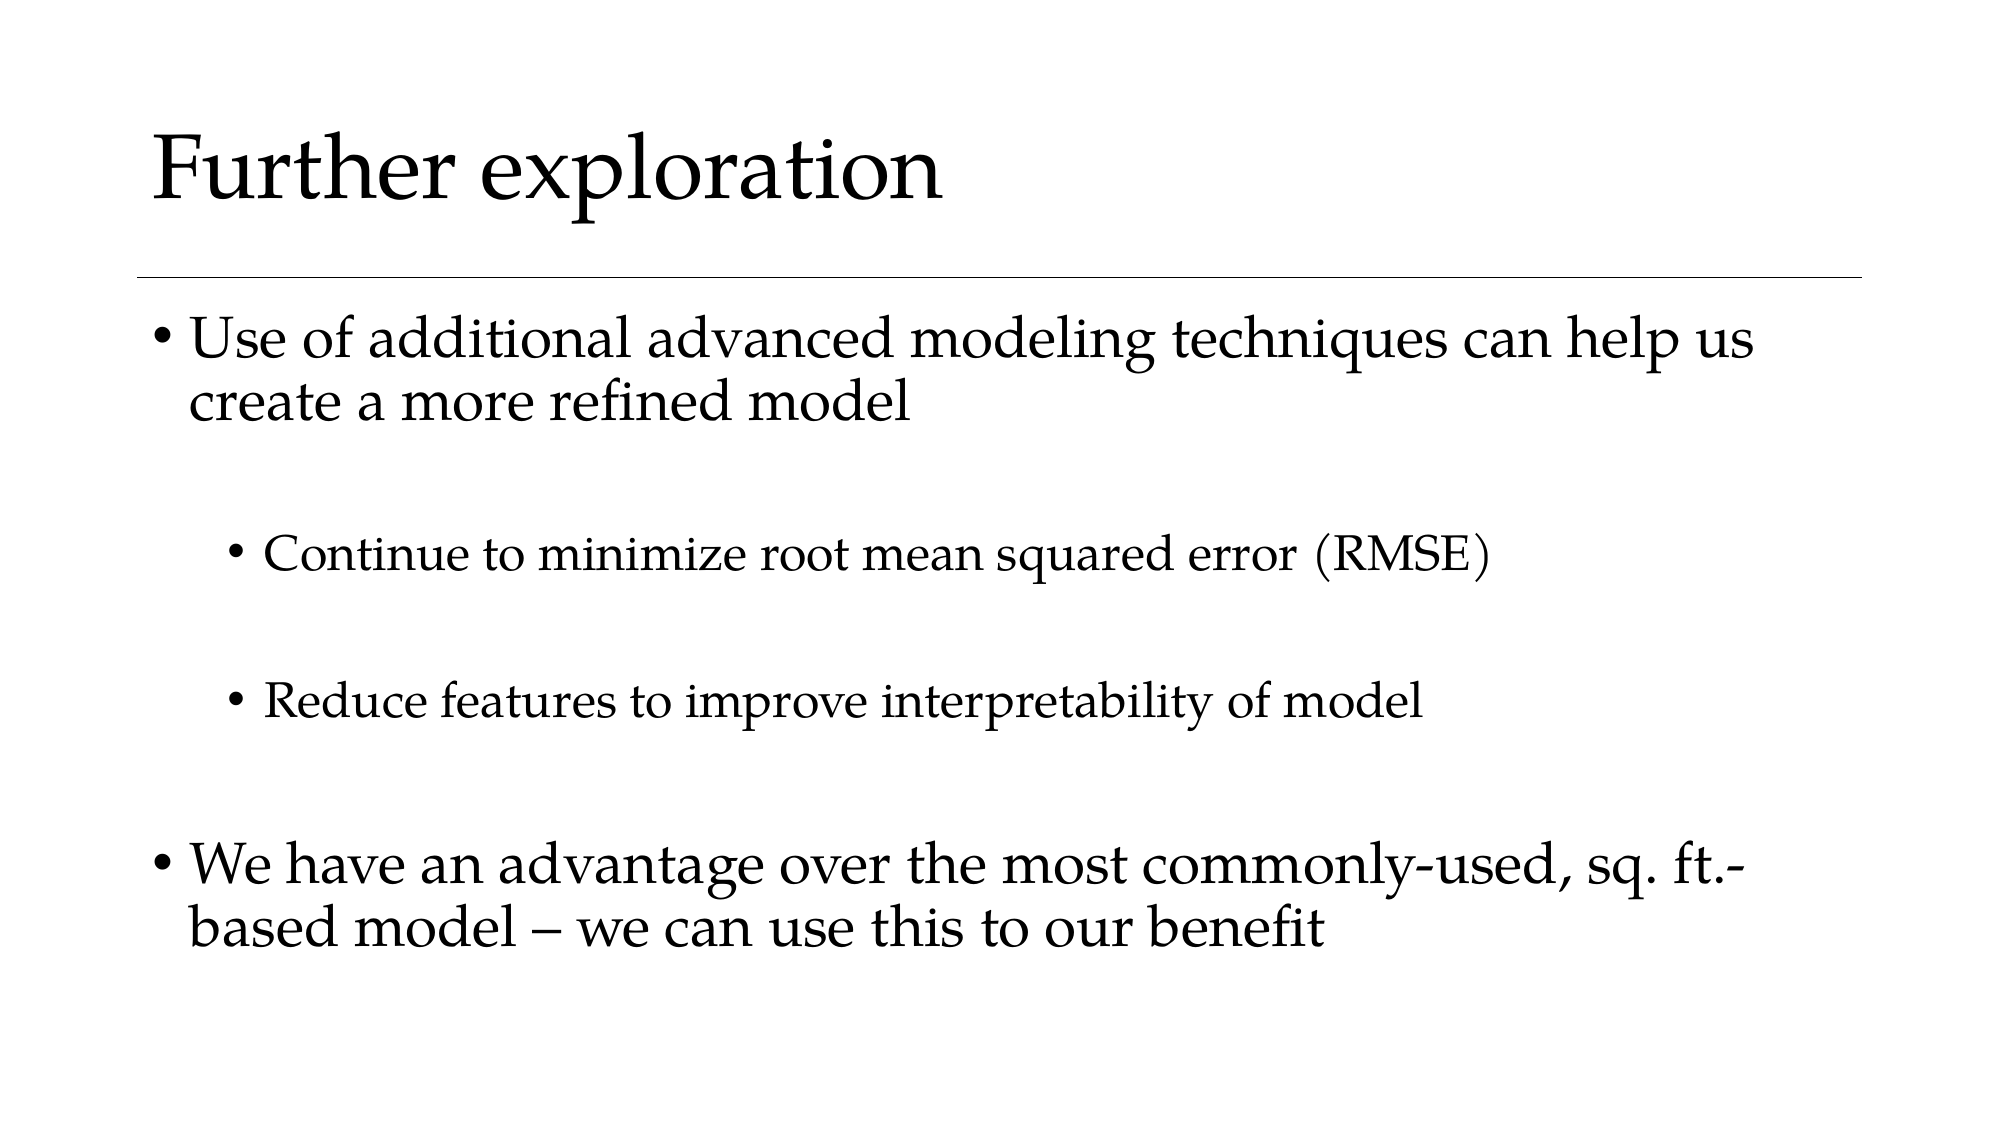

# Further exploration
Use of additional advanced modeling techniques can help us create a more refined model

Continue to minimize root mean squared error (RMSE)

Reduce features to improve interpretability of model

We have an advantage over the most commonly-used, sq. ft.-based model – we can use this to our benefit